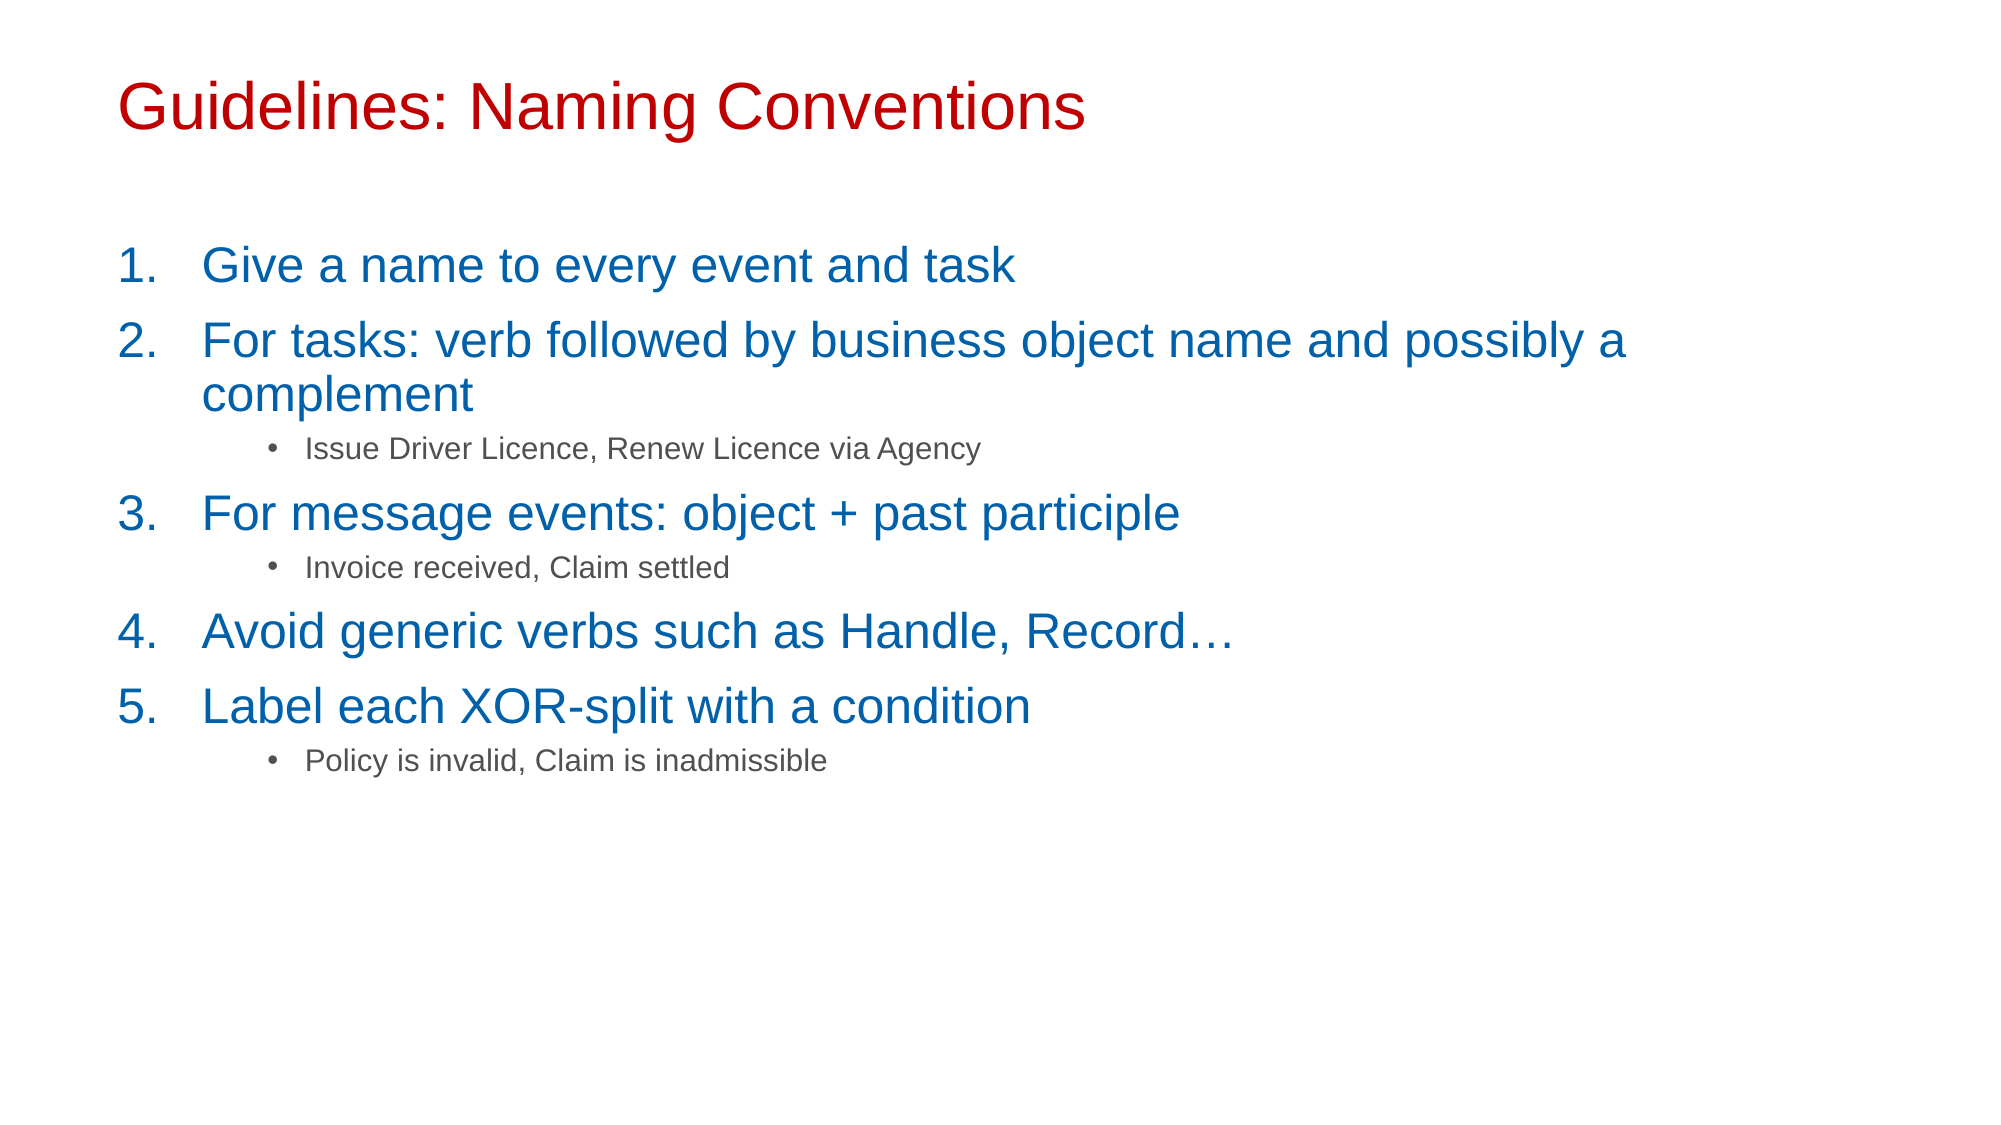

# Guidelines: Naming Conventions
Give a name to every event and task
For tasks: verb followed by business object name and possibly a  complement
Issue Driver Licence, Renew Licence via Agency
For message events: object + past participle
Invoice received, Claim settled
Avoid generic verbs such as Handle, Record…
Label each XOR-split with a condition
Policy is invalid, Claim is inadmissible